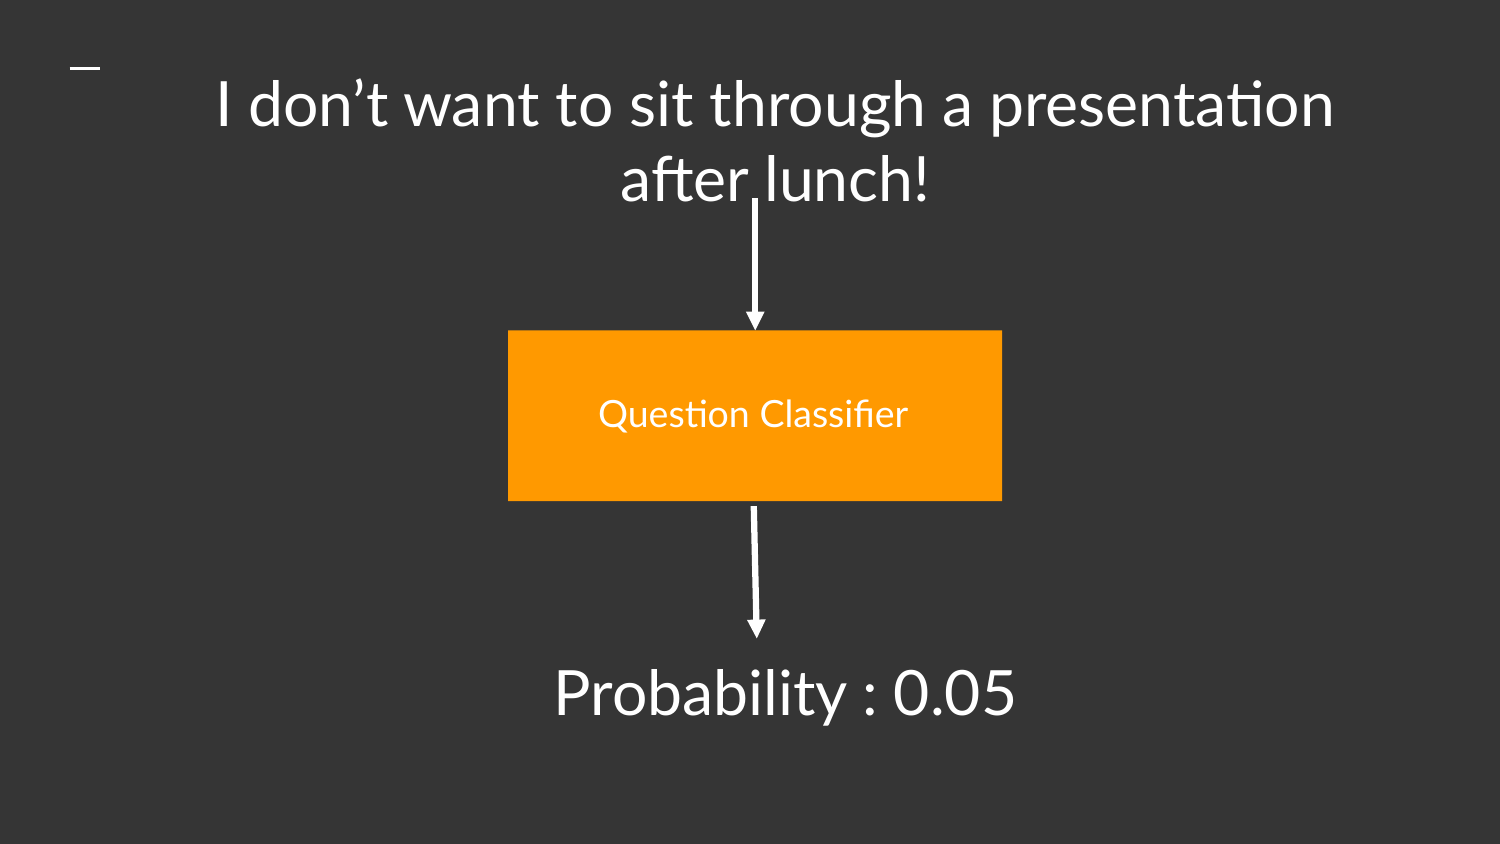

I don’t want to sit through a presentation after lunch!

Question Classifier
Probability : 0.05